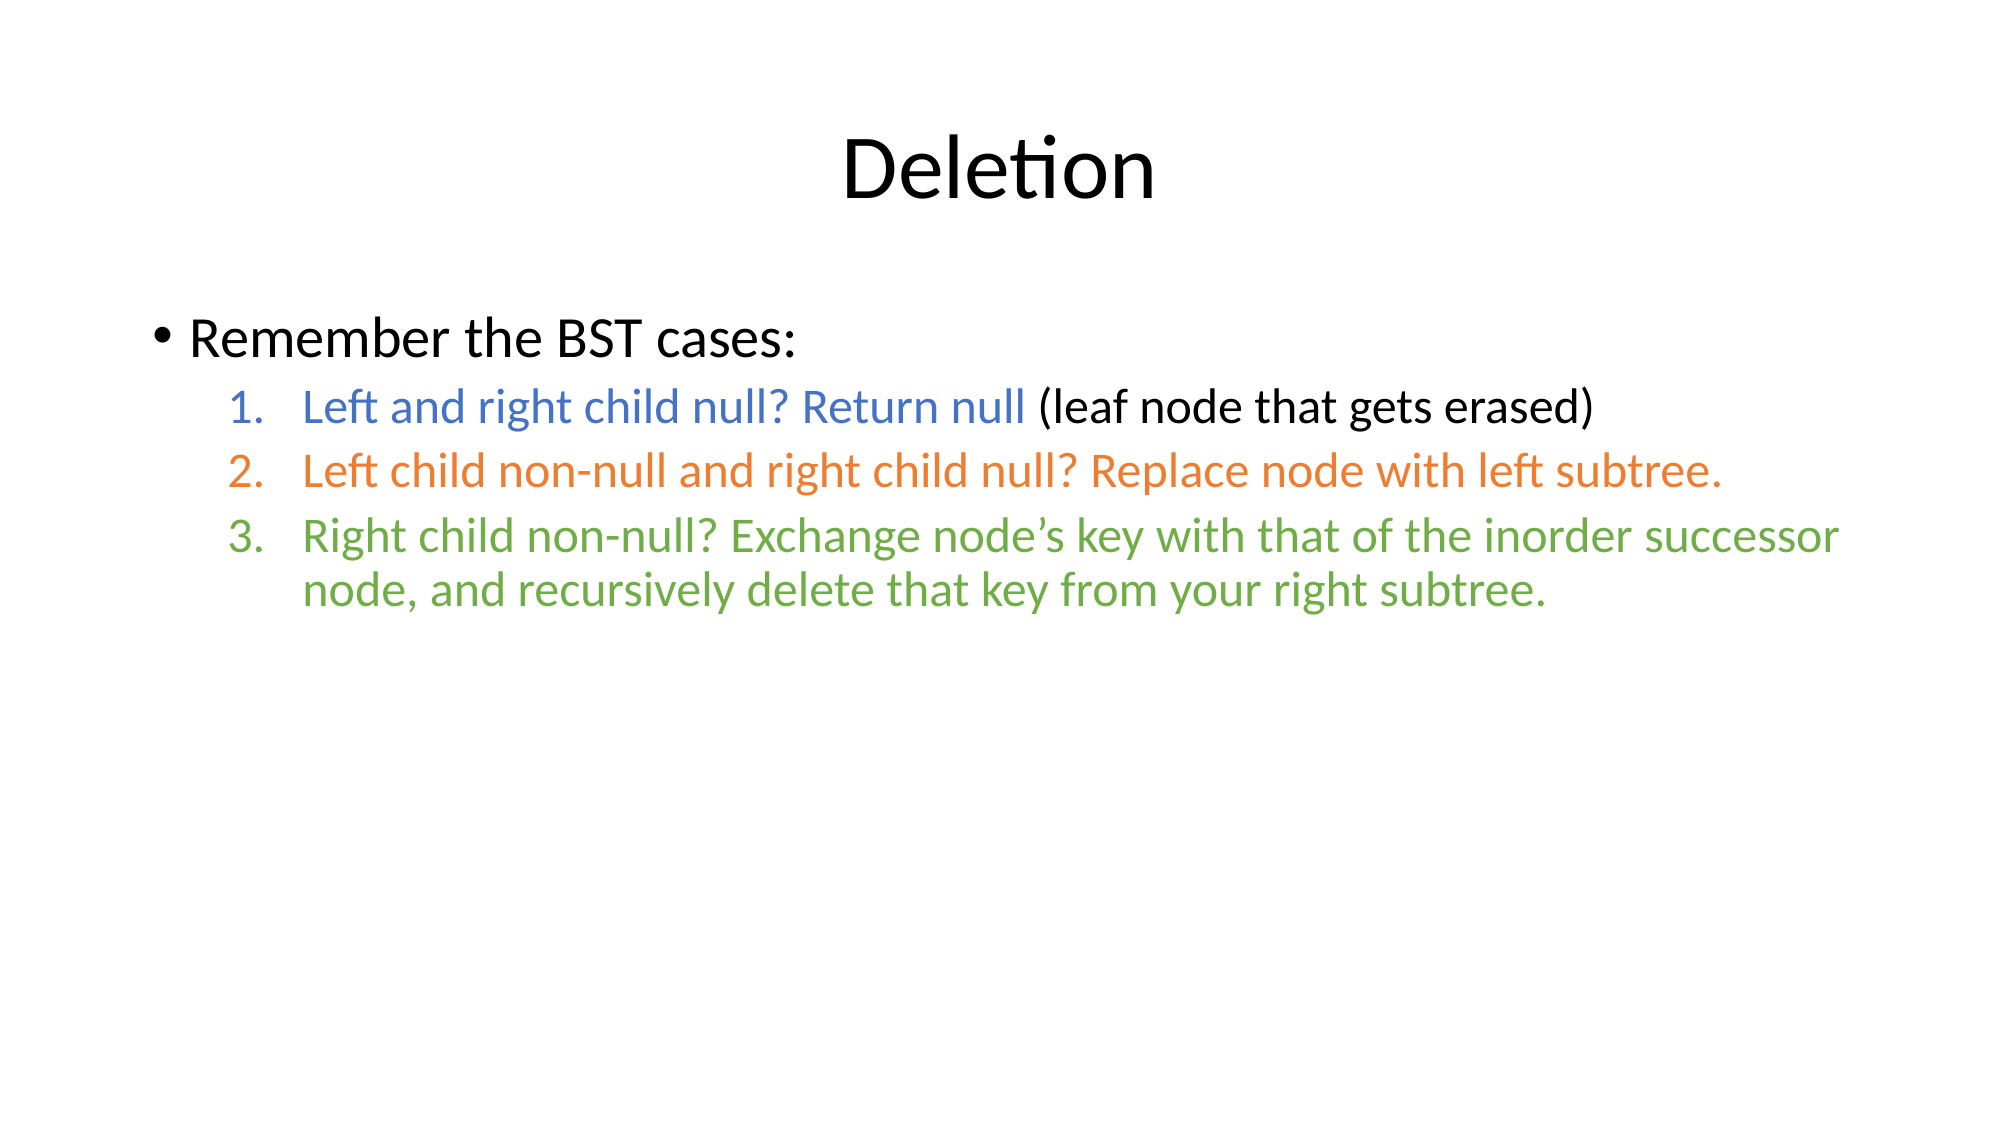

# Deletion
Remember the BST cases:
Left and right child null? Return null (leaf node that gets erased)
Left child non-null and right child null? Replace node with left subtree.
Right child non-null? Exchange node’s key with that of the inorder successor node, and recursively delete that key from your right subtree.